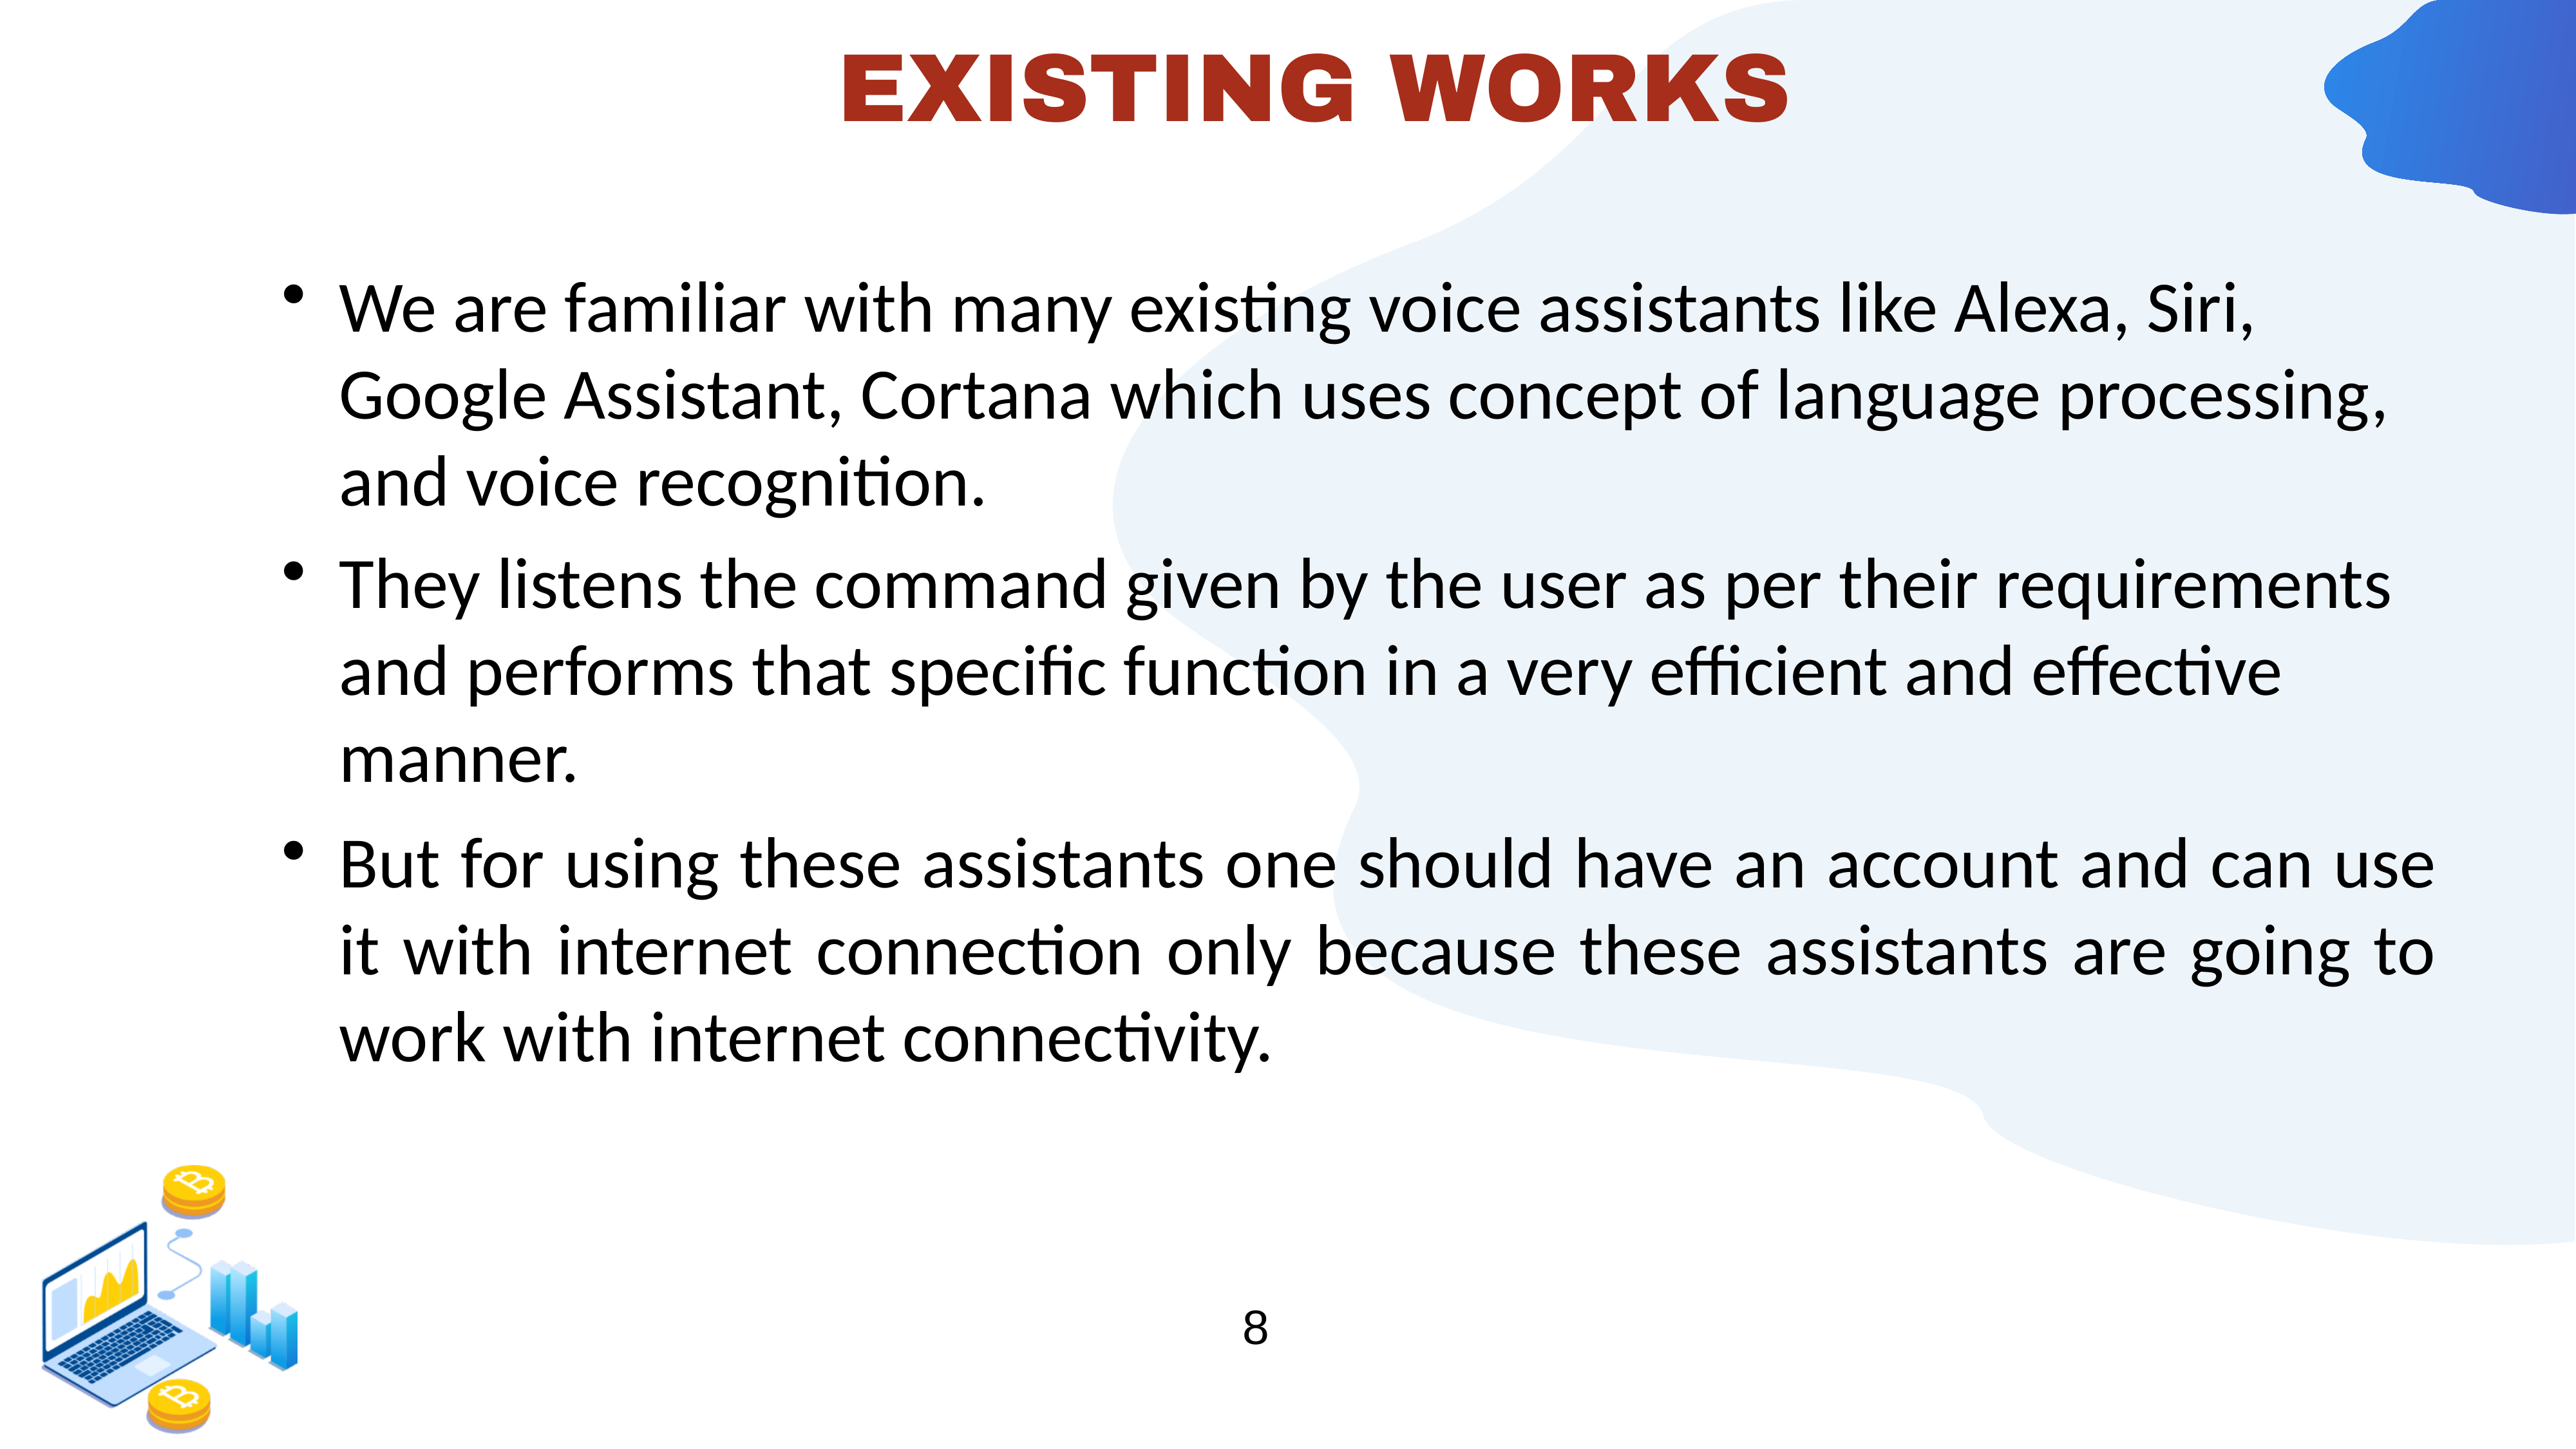

# EXISTING WORKS
We are familiar with many existing voice assistants like Alexa, Siri, Google Assistant, Cortana which uses concept of language processing, and voice recognition.
They listens the command given by the user as per their requirements and performs that specific function in a very efficient and effective manner.
But for using these assistants one should have an account and can use it with internet connection only because these assistants are going to work with internet connectivity.
8